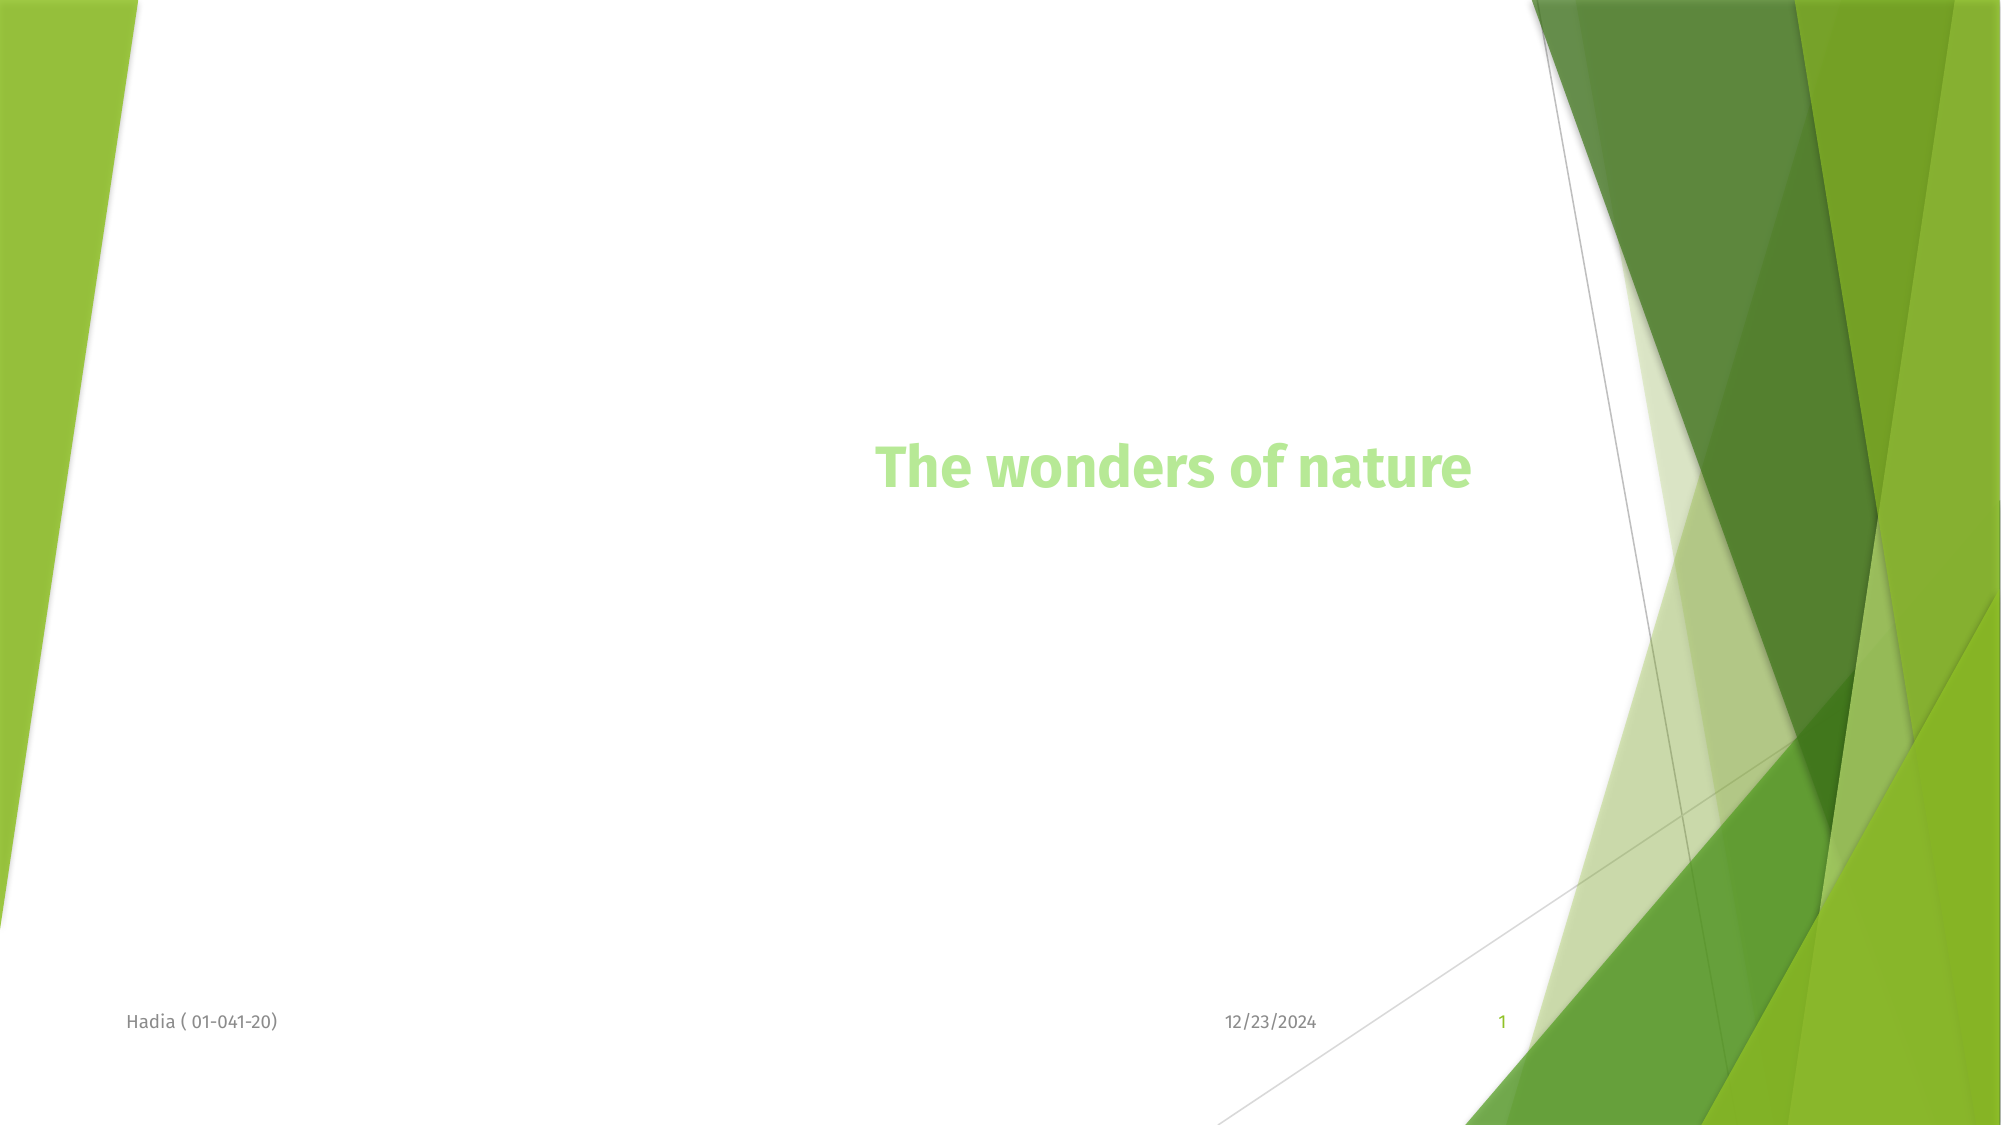

The wonders of nature
Hadia ( 01-041-20)
12/23/2024
1